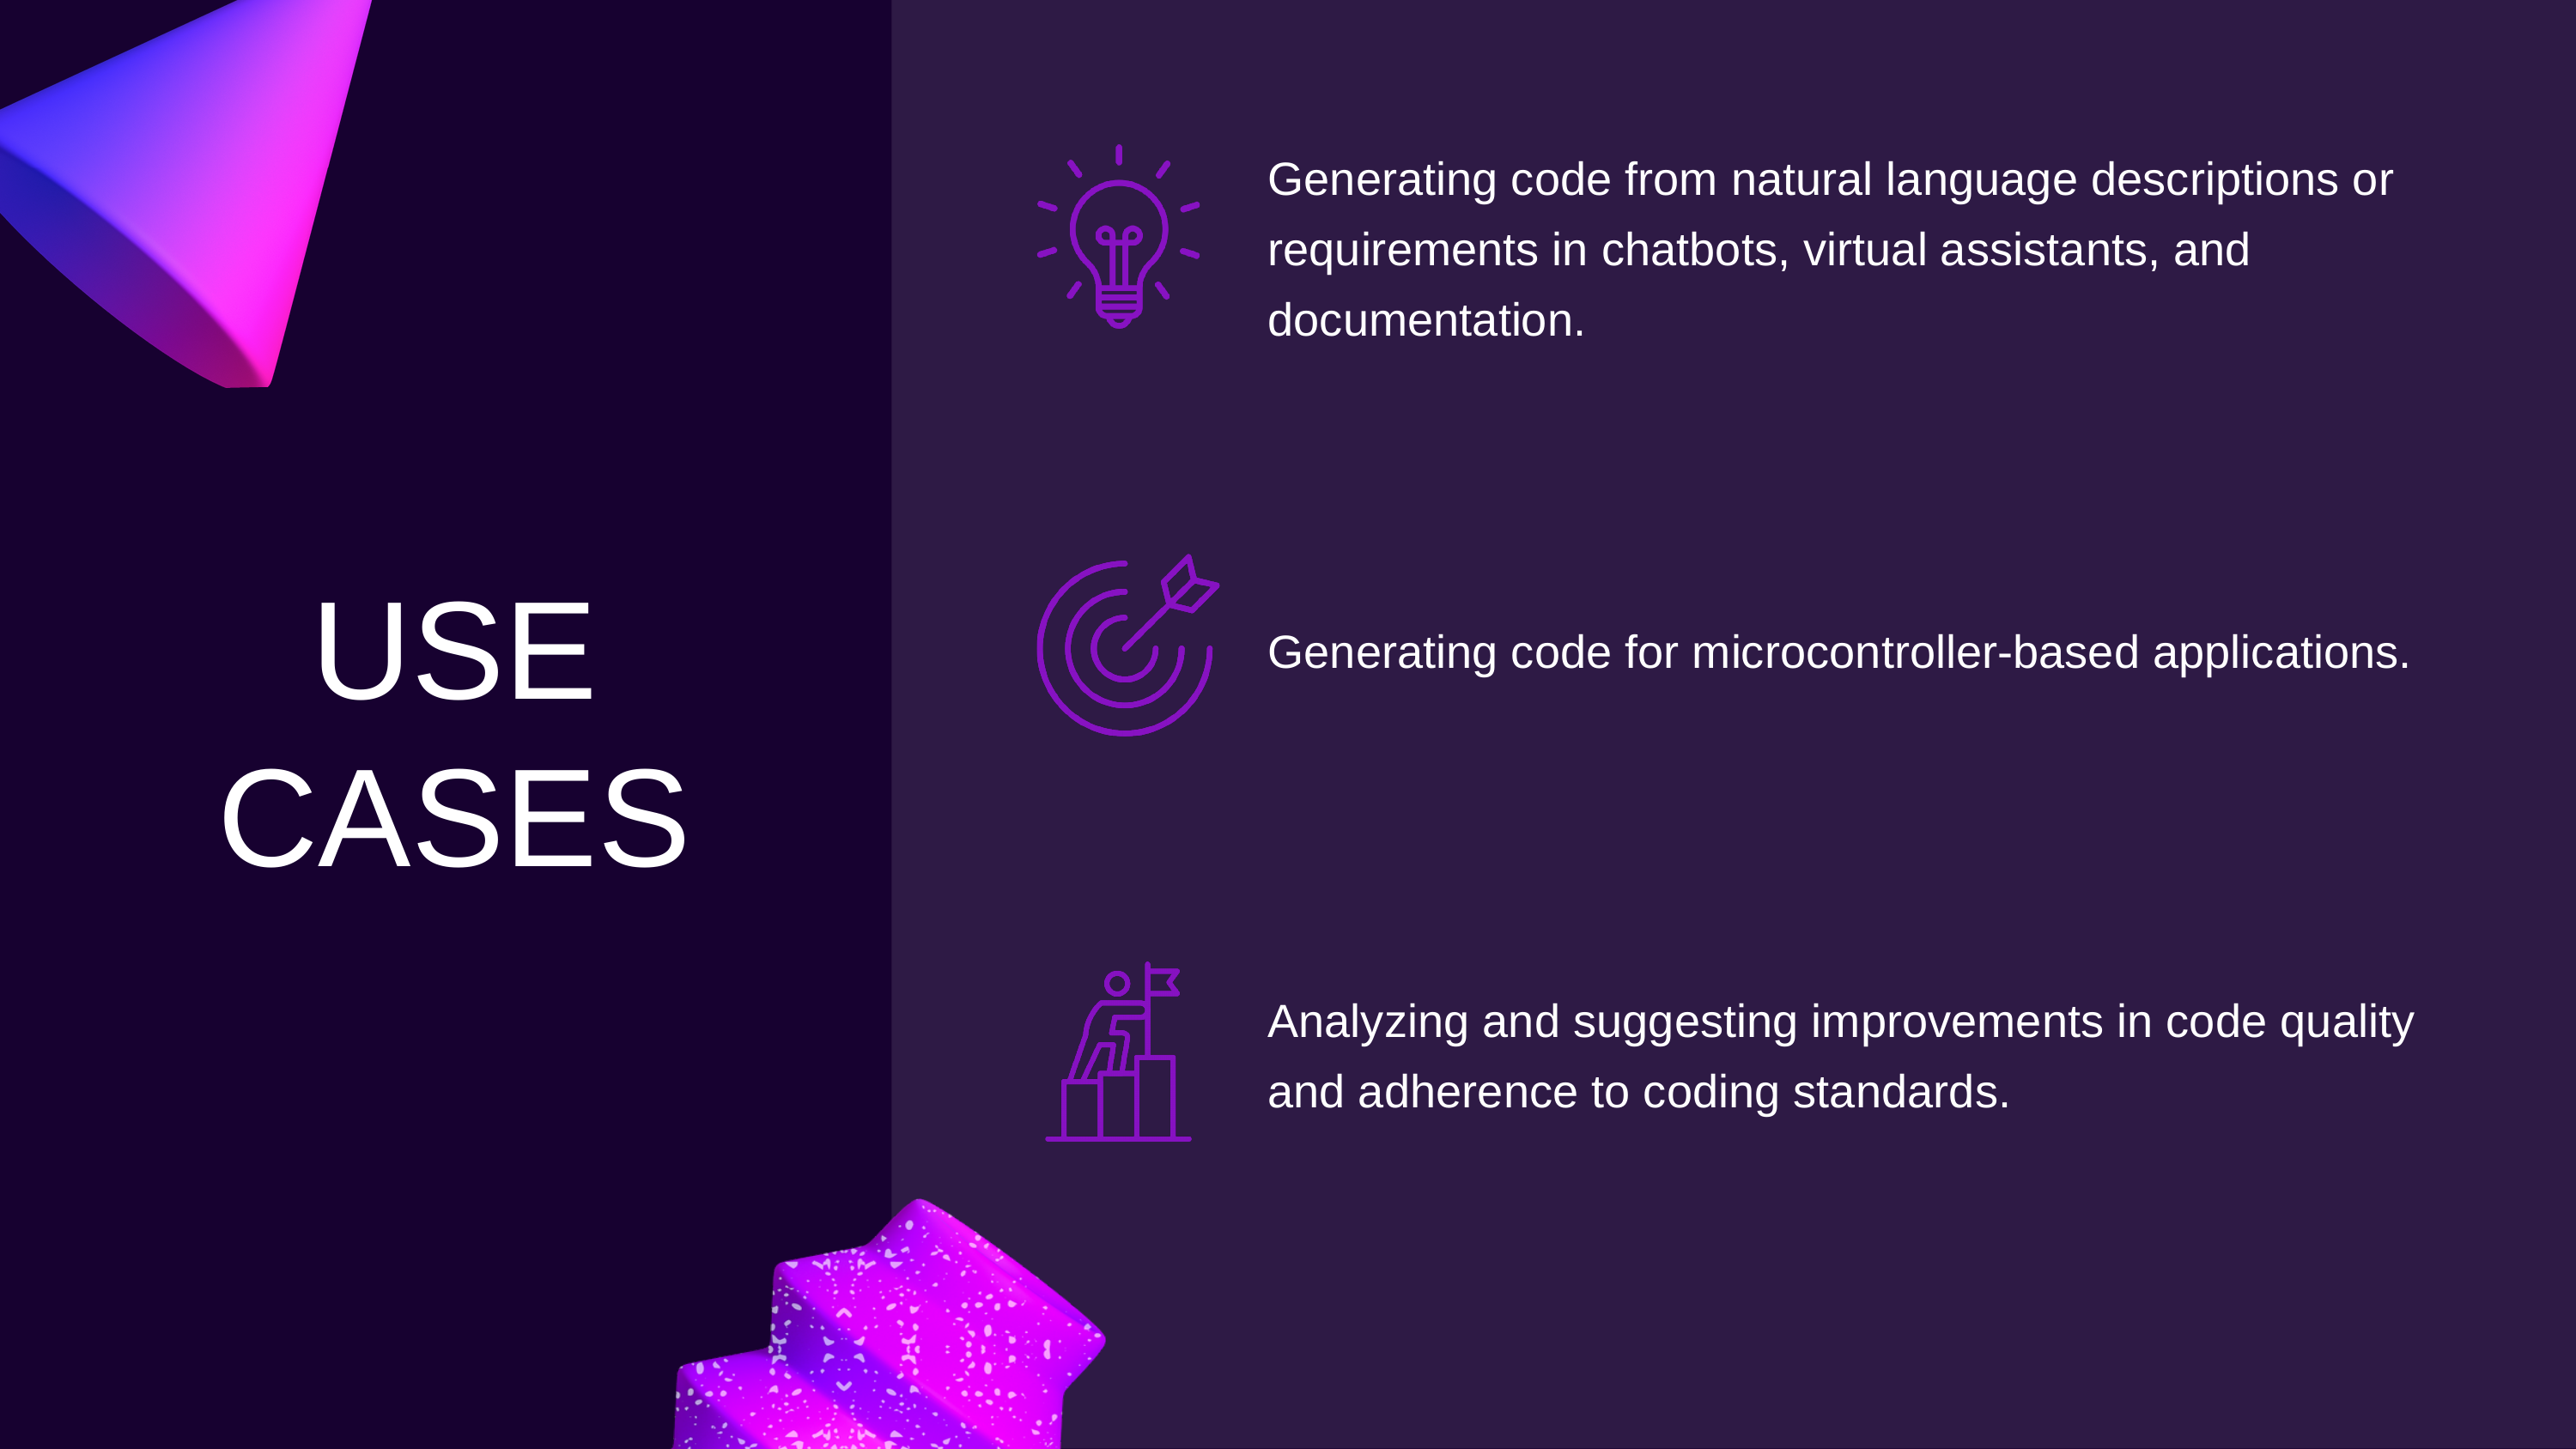

Generating code from natural language descriptions or requirements in chatbots, virtual assistants, and documentation.

USE CASES
Generating code for microcontroller-based applications.

Analyzing and suggesting improvements in code quality and adherence to coding standards.